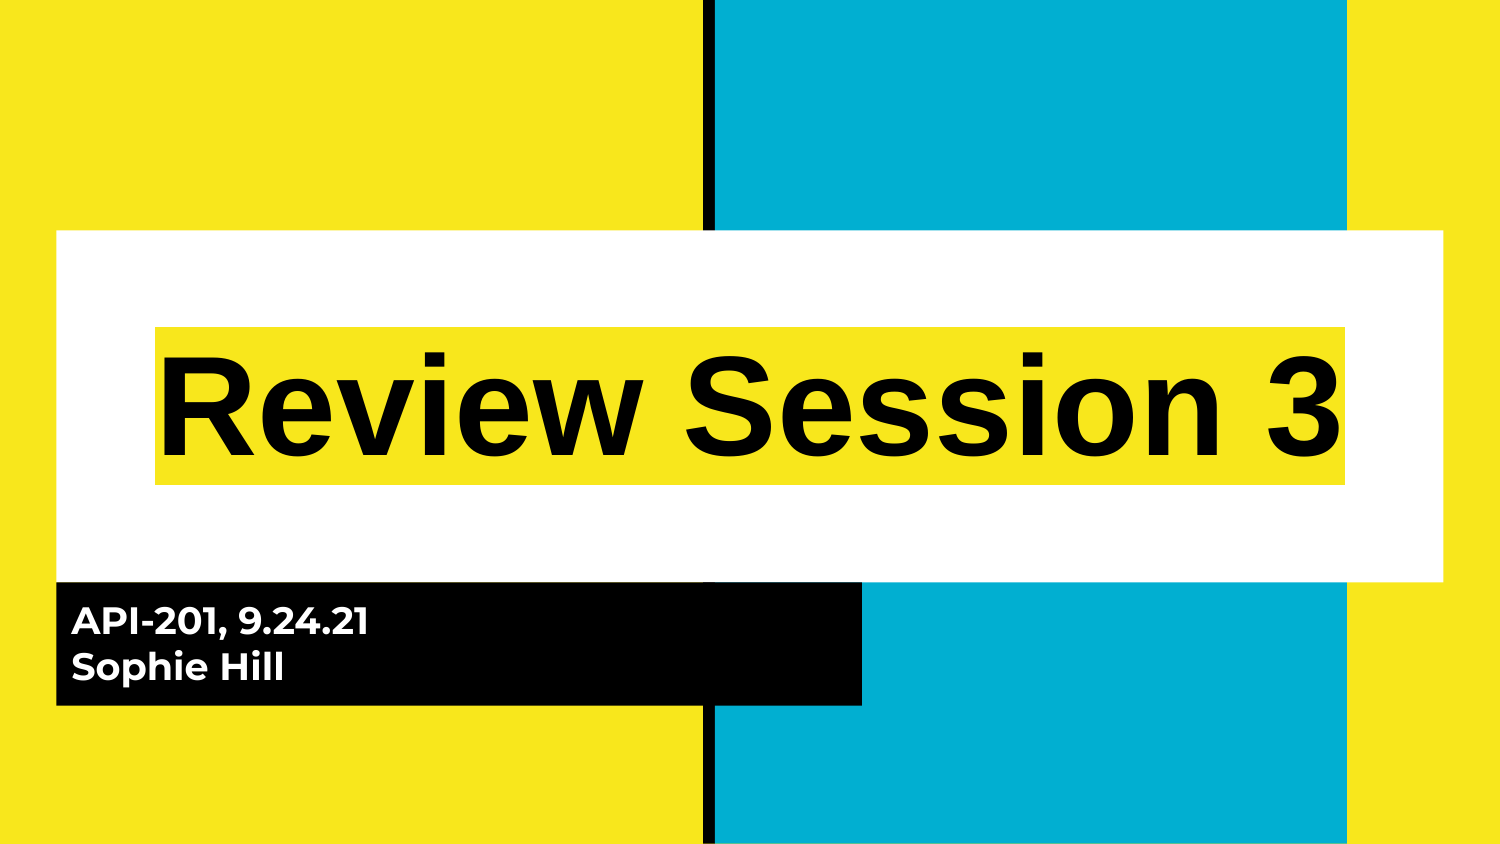

# Review Session 3
API-201, 9.24.21
Sophie Hill